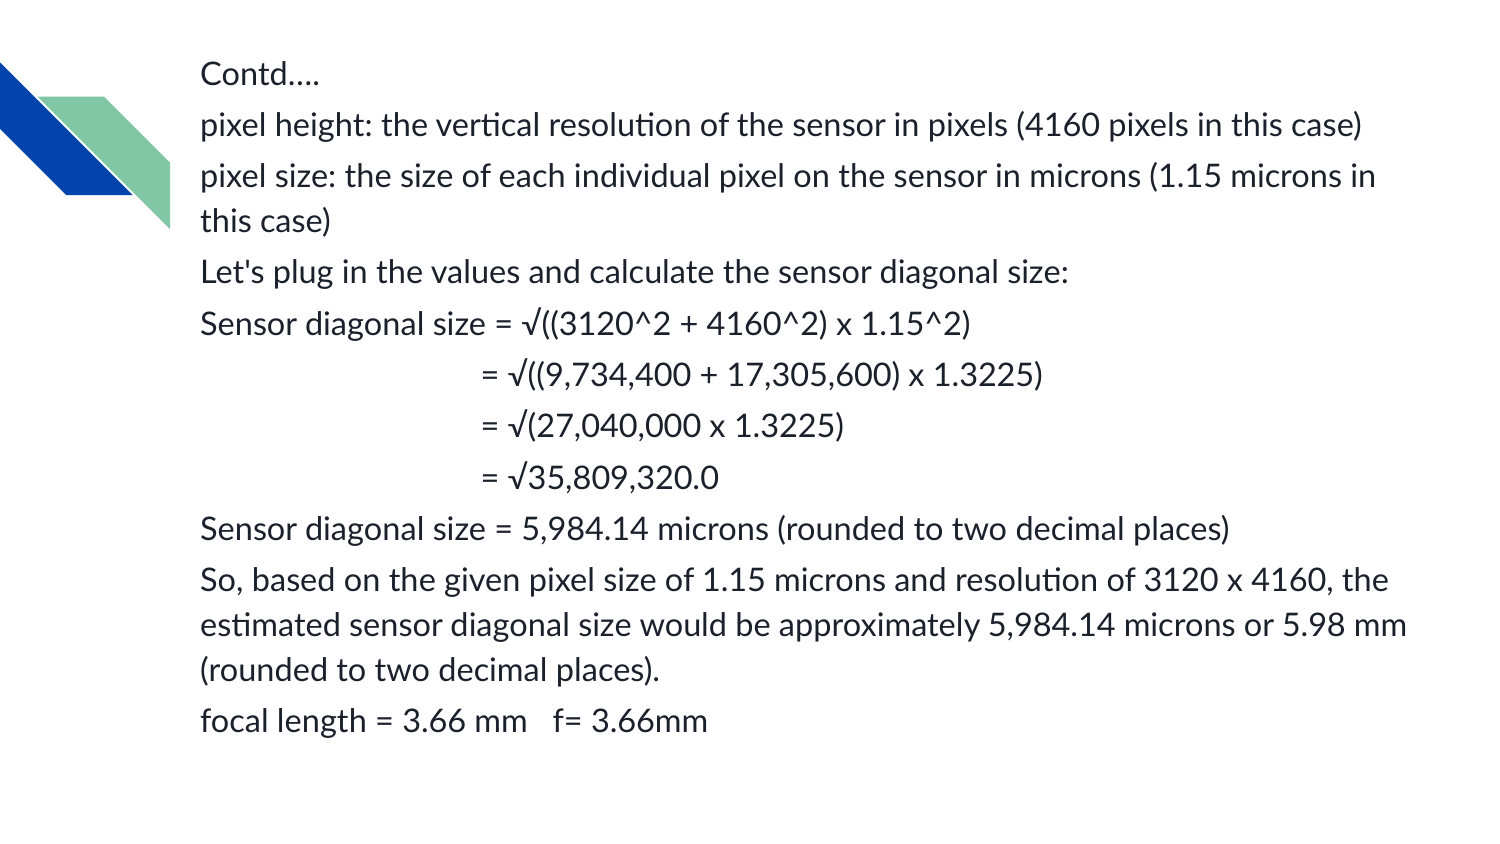

Contd….
pixel height: the vertical resolution of the sensor in pixels (4160 pixels in this case)
pixel size: the size of each individual pixel on the sensor in microns (1.15 microns in this case)
Let's plug in the values and calculate the sensor diagonal size:
Sensor diagonal size = √((3120^2 + 4160^2) x 1.15^2)
                                  = √((9,734,400 + 17,305,600) x 1.3225)
                                  = √(27,040,000 x 1.3225)
                                  = √35,809,320.0
Sensor diagonal size = 5,984.14 microns (rounded to two decimal places)
So, based on the given pixel size of 1.15 microns and resolution of 3120 x 4160, the estimated sensor diagonal size would be approximately 5,984.14 microns or 5.98 mm (rounded to two decimal places).
focal length = 3.66 mm   f= 3.66mm